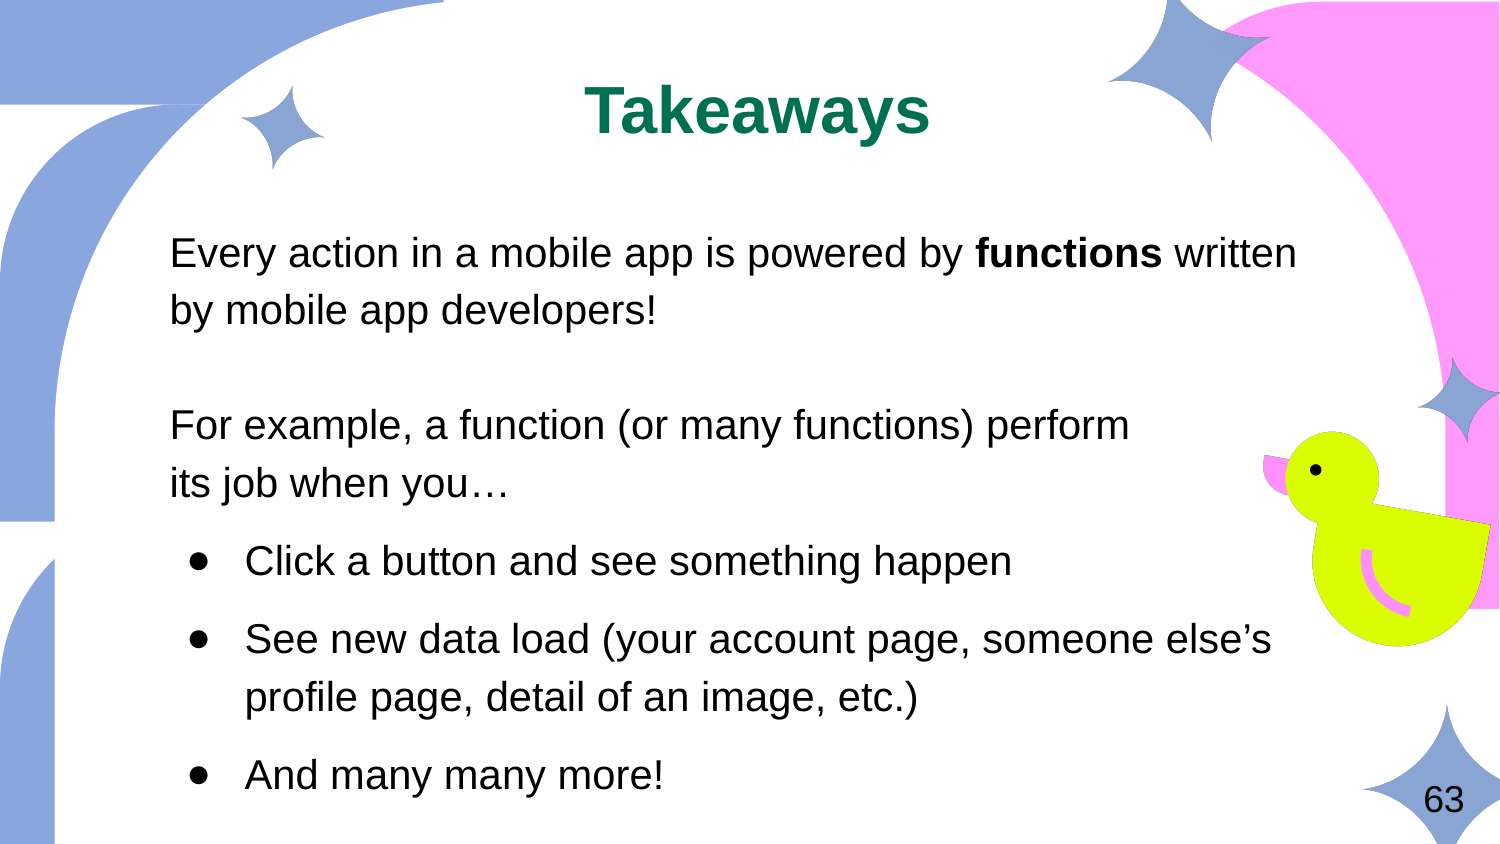

# Takeaways
Every action in a mobile app is powered by functions written by mobile app developers!
For example, a function (or many functions) perform
its job when you…
Click a button and see something happen
See new data load (your account page, someone else’s profile page, detail of an image, etc.)
And many many more!